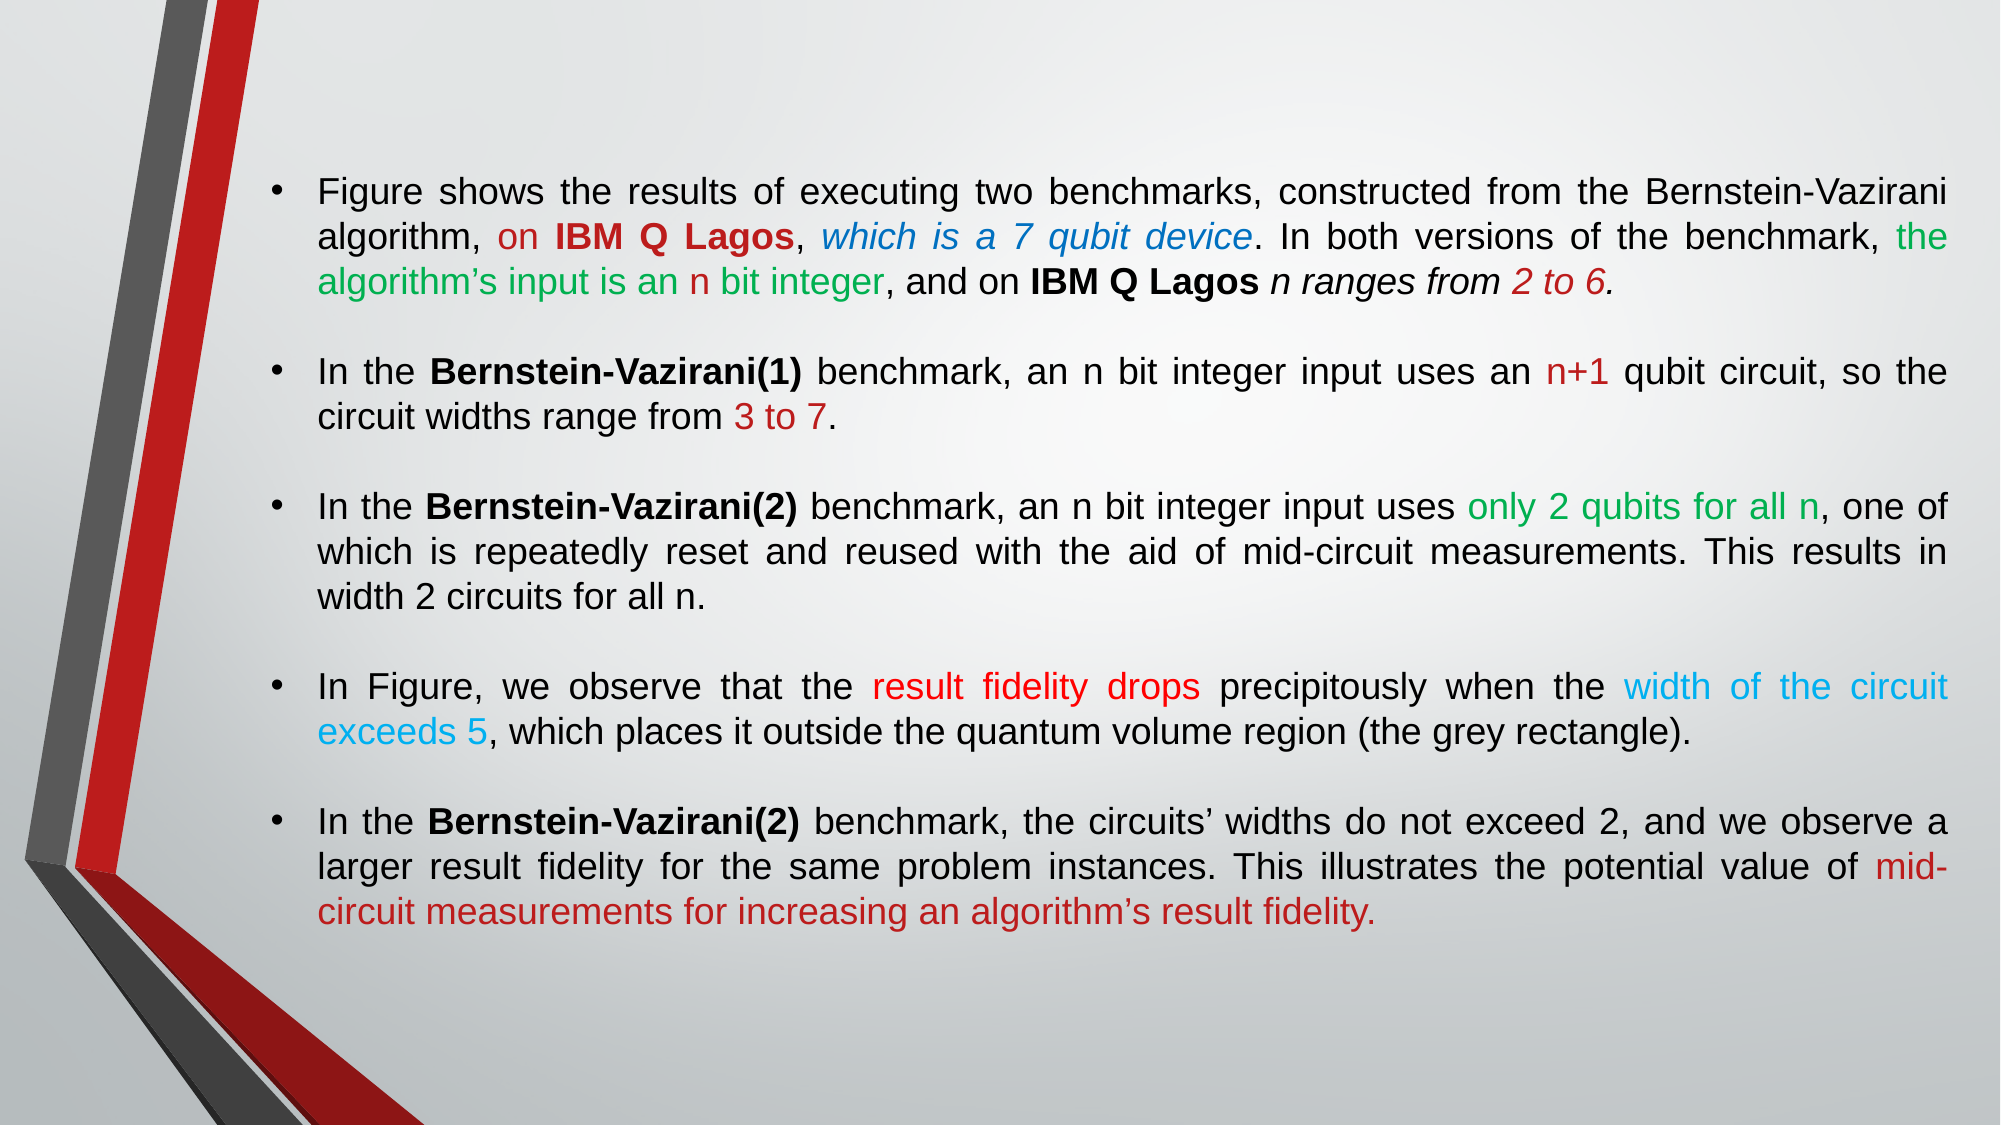

Figure shows the results of executing two benchmarks, constructed from the Bernstein-Vazirani algorithm, on IBM Q Lagos, which is a 7 qubit device. In both versions of the benchmark, the algorithm’s input is an n bit integer, and on IBM Q Lagos n ranges from 2 to 6.

In the Bernstein-Vazirani(1) benchmark, an n bit integer input uses an n+1 qubit circuit, so the circuit widths range from 3 to 7.

In the Bernstein-Vazirani(2) benchmark, an n bit integer input uses only 2 qubits for all n, one of which is repeatedly reset and reused with the aid of mid-circuit measurements. This results in width 2 circuits for all n.

In Figure, we observe that the result fidelity drops precipitously when the width of the circuit exceeds 5, which places it outside the quantum volume region (the grey rectangle).

In the Bernstein-Vazirani(2) benchmark, the circuits’ widths do not exceed 2, and we observe a larger result fidelity for the same problem instances. This illustrates the potential value of mid-circuit measurements for increasing an algorithm’s result fidelity.